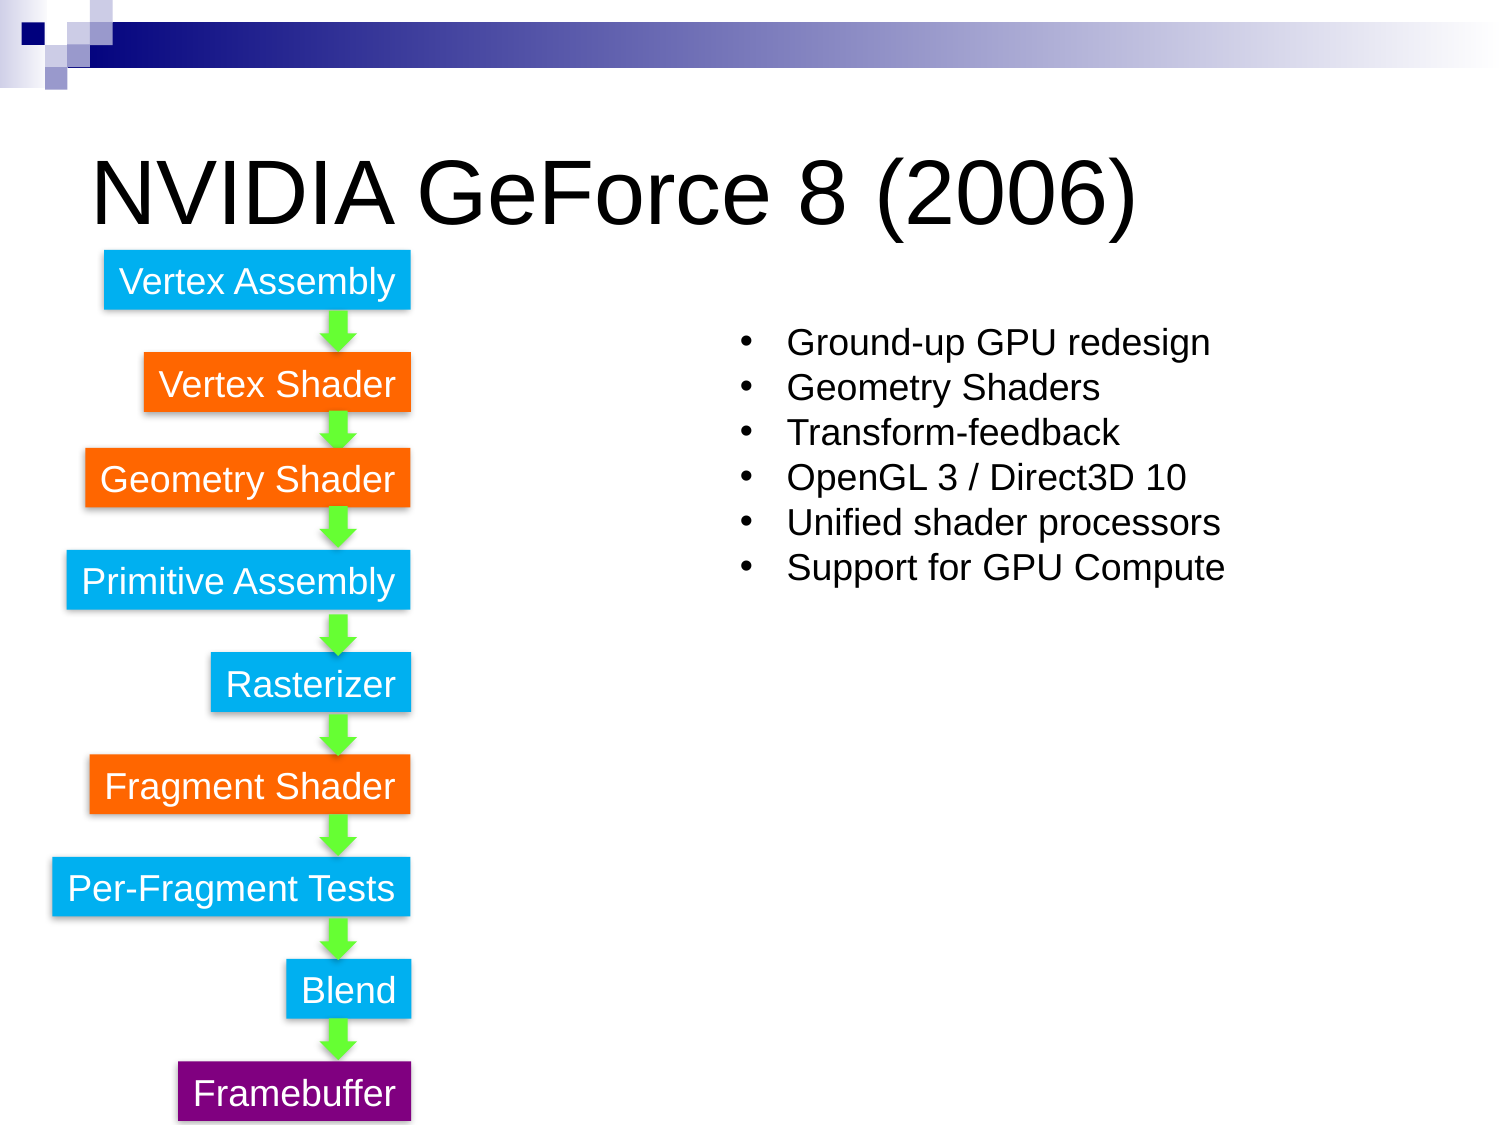

# NVIDIA GeForce 8 (2006)
Vertex Assembly

Ground-up GPU redesign
Geometry Shaders
Transform-feedback
OpenGL 3 / Direct3D 10
Unified shader processors
Support for GPU Compute
Vertex Shader

Geometry Shader

Primitive Assembly

Rasterizer

Fragment Shader

Per-Fragment Tests

Blend

Framebuffer